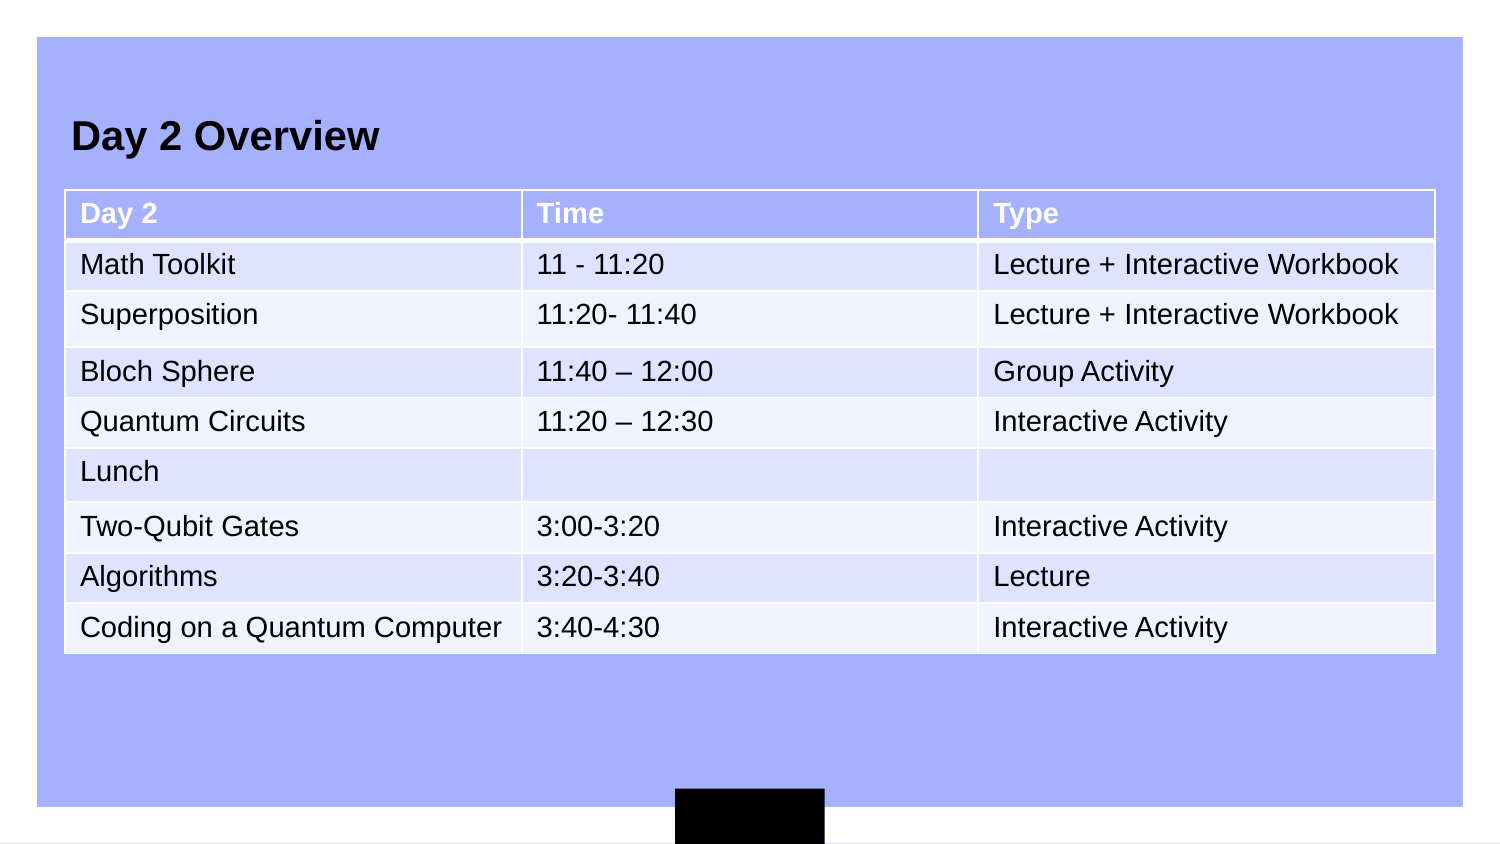

Day 2 Overview
| Day 2 | Time | Type |
| --- | --- | --- |
| Math Toolkit | 11 - 11:20 | Lecture + Interactive Workbook |
| Superposition | 11:20- 11:40 | Lecture + Interactive Workbook |
| Bloch Sphere | 11:40 – 12:00 | Group Activity |
| Quantum Circuits | 11:20 – 12:30 | Interactive Activity |
| Lunch |  |  |
| Two-Qubit Gates | 3:00-3:20 | Interactive Activity |
| Algorithms | 3:20-3:40 | Lecture |
| Coding on a Quantum Computer | 3:40-4:30 | Interactive Activity |